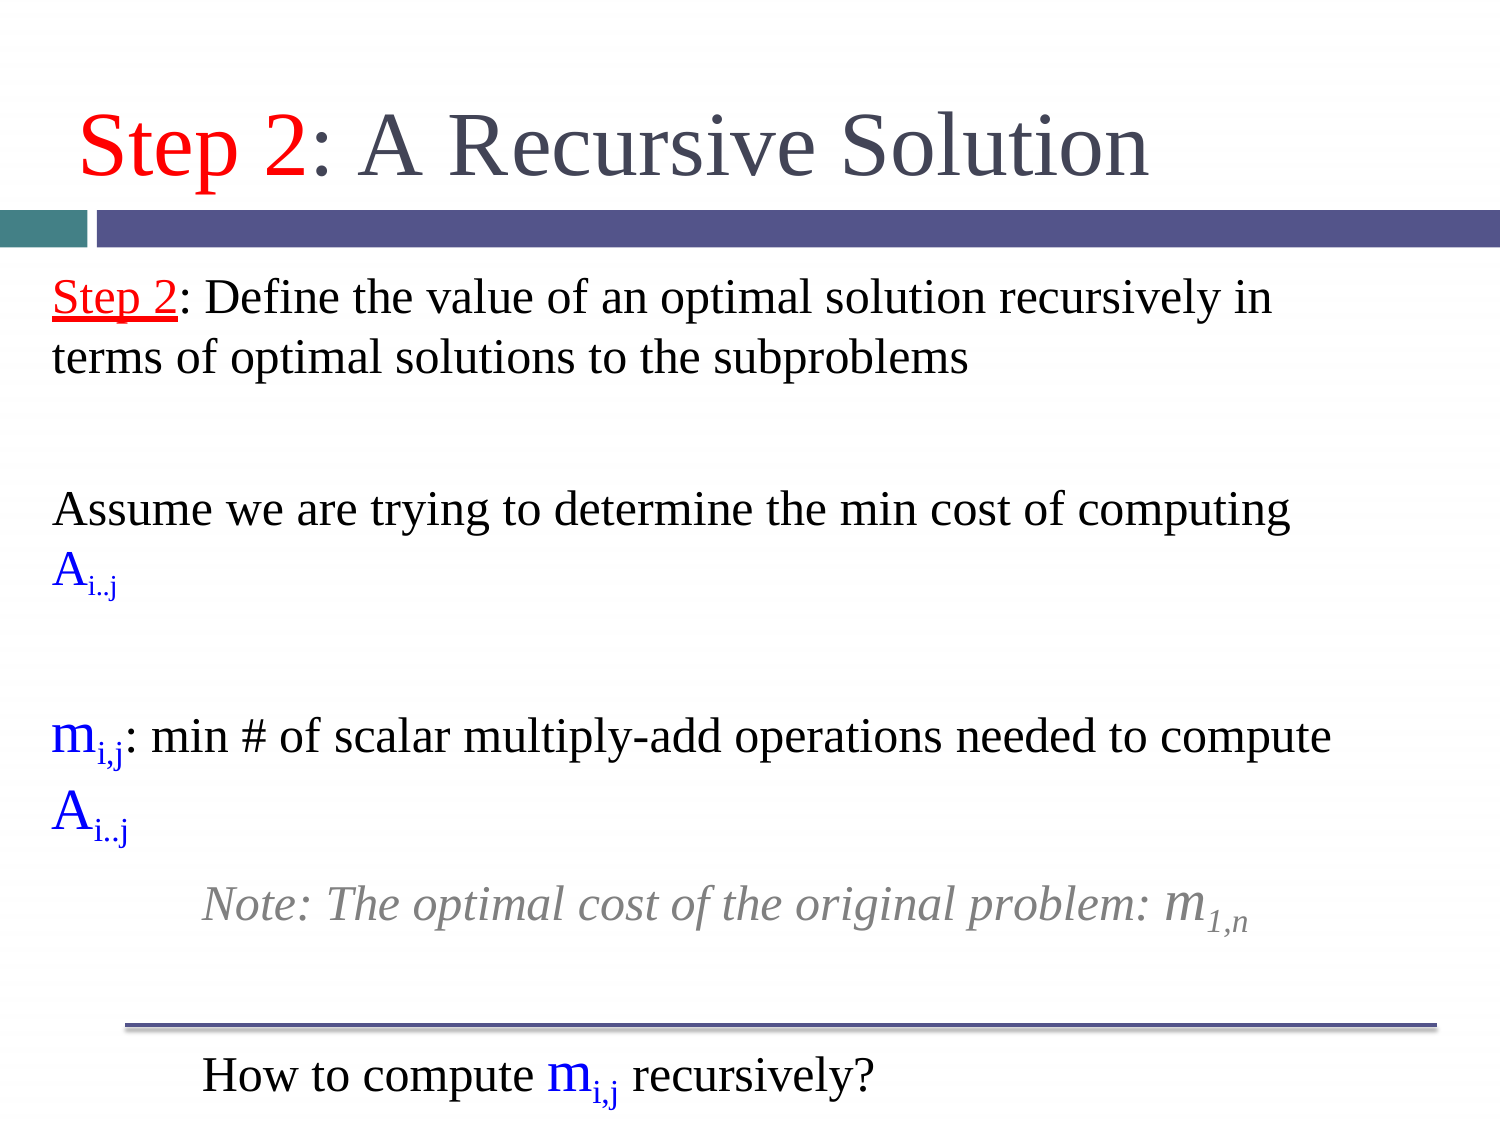

# Step 2: A Recursive Solution

Step 2: Define the value of an optimal solution recursively in terms of optimal solutions to the subproblems

Assume we are trying to determine the min cost of computing Ai..j

mi,j: min # of scalar multiply-add operations needed to compute Ai..j
Note: The optimal cost of the original problem: m1,n

How to compute mi,j recursively?